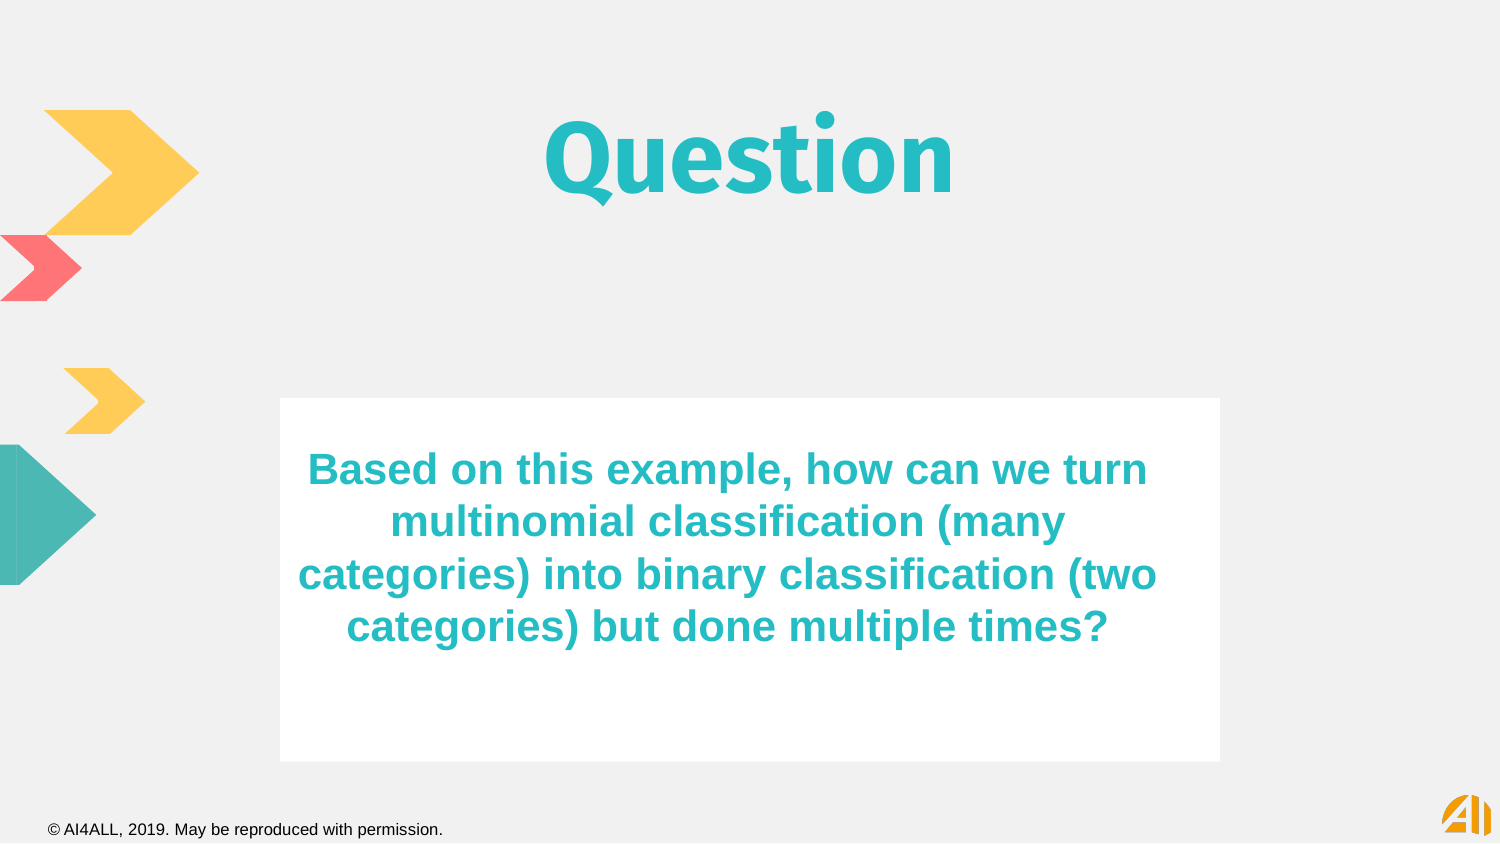

# Question
Based on this example, how can we turn multinomial classification (many categories) into binary classification (two categories) but done multiple times?